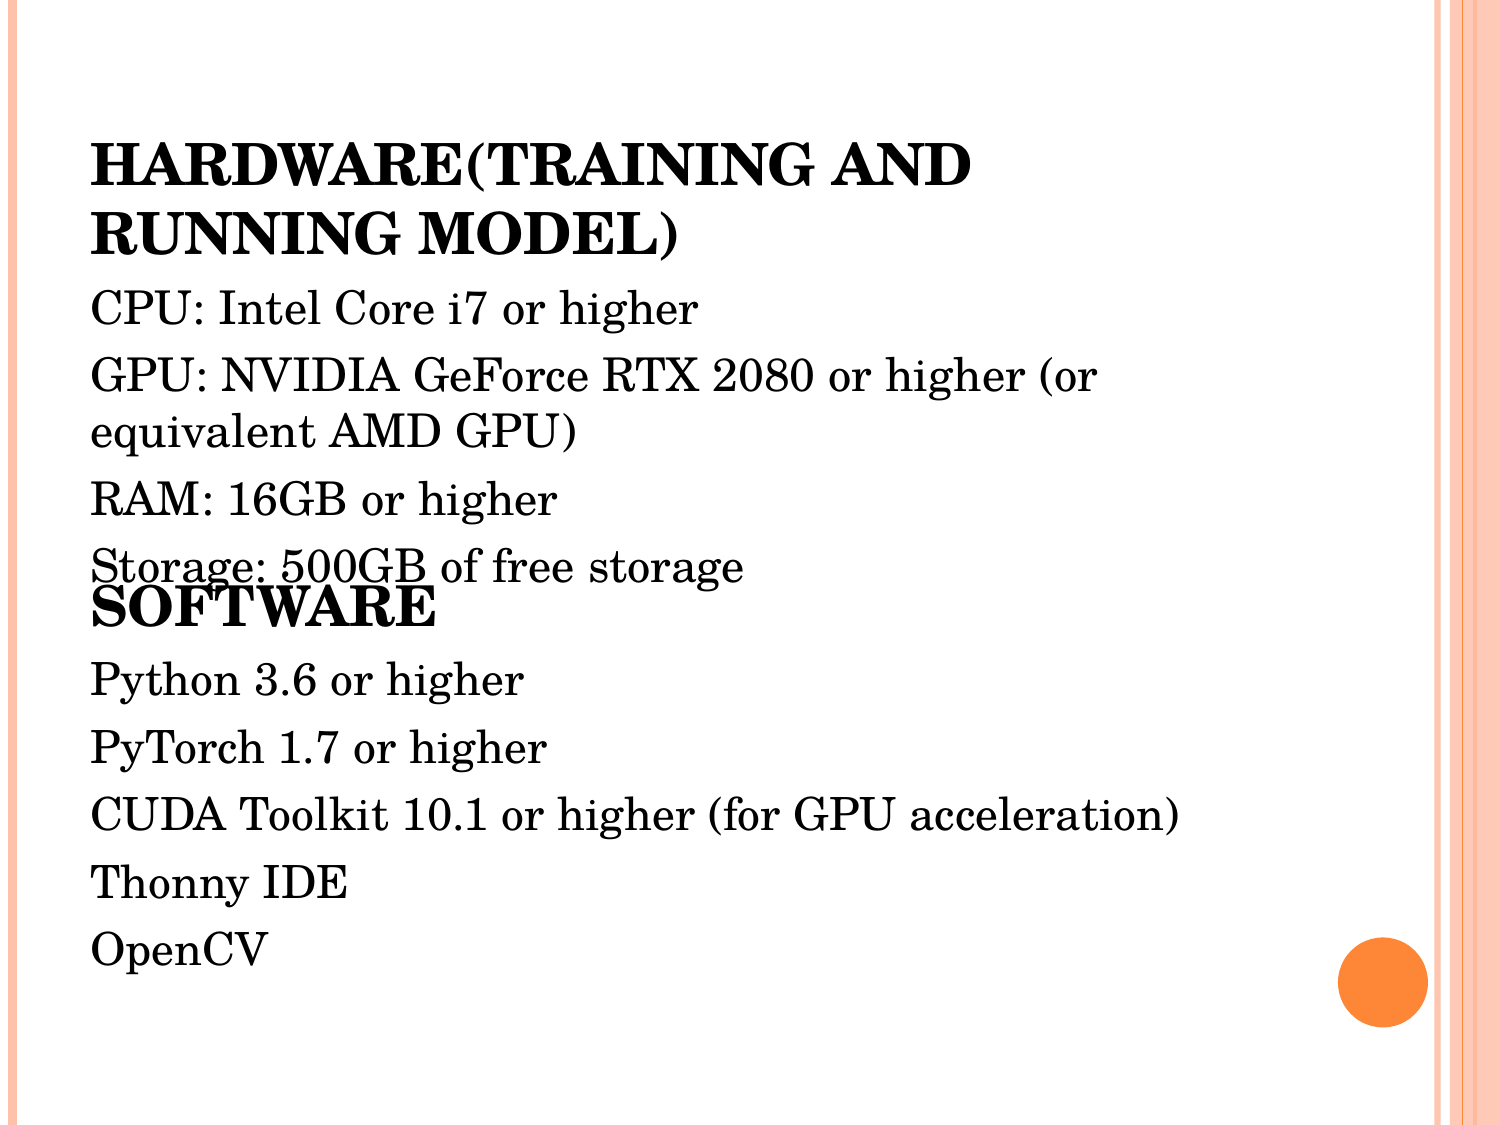

# HARDWARE(Training and Running model)
CPU: Intel Core i7 or higher
GPU: NVIDIA GeForce RTX 2080 or higher (or equivalent AMD GPU)
RAM: 16GB or higher
Storage: 500GB of free storage

SOFTWARE
Python 3.6 or higher
PyTorch 1.7 or higher
CUDA Toolkit 10.1 or higher (for GPU acceleration)
Thonny IDE
OpenCV